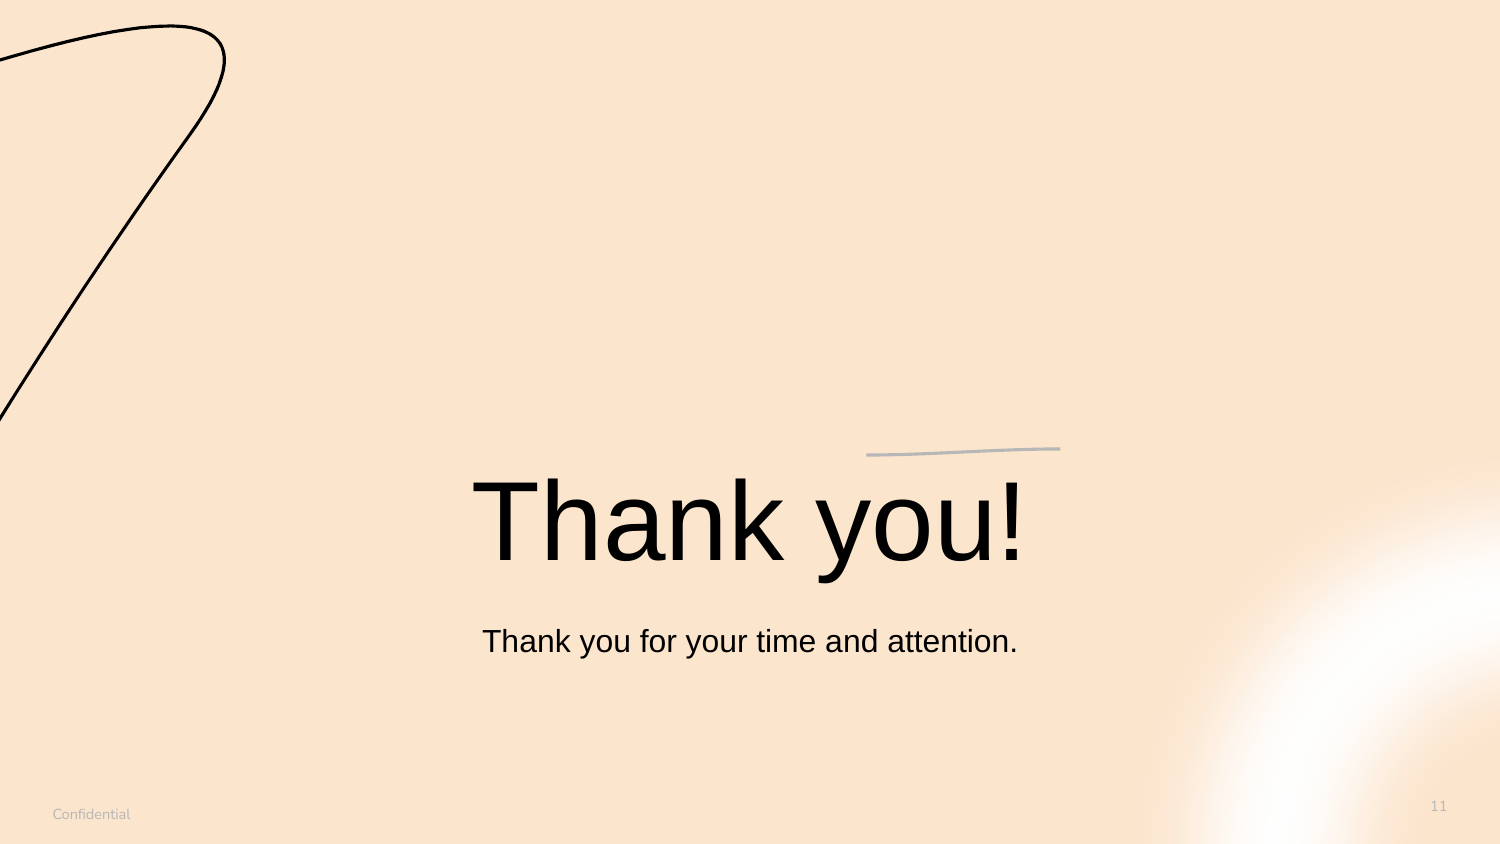

# Thank you!

Thank you for your time and attention.
Confidential